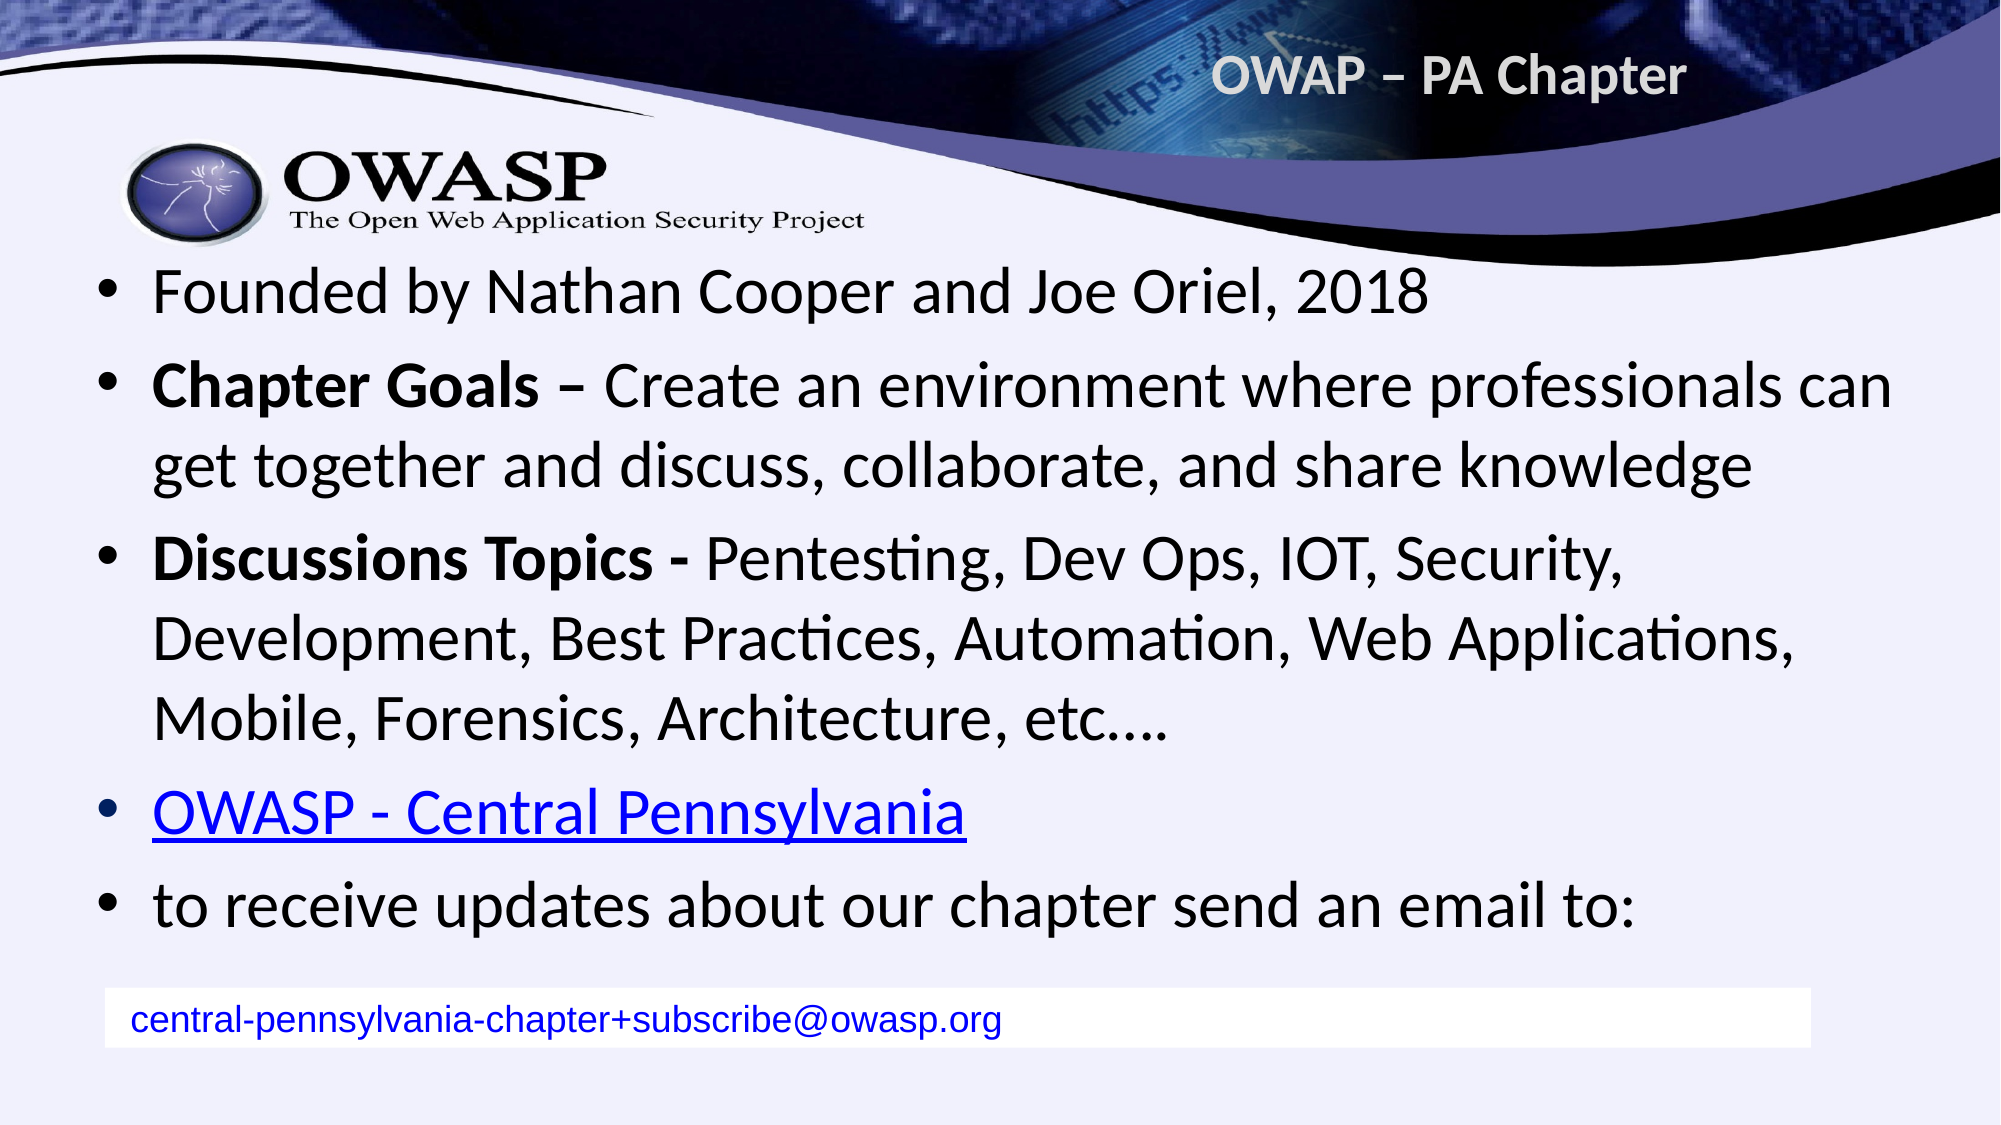

# OWAP – PA Chapter
Founded by Nathan Cooper and Joe Oriel, 2018
Chapter Goals – Create an environment where professionals can get together and discuss, collaborate, and share knowledge
Discussions Topics - Pentesting, Dev Ops, IOT, Security, Development, Best Practices, Automation, Web Applications, Mobile, Forensics, Architecture, etc….
OWASP - Central Pennsylvania
to receive updates about our chapter send an email to:

 central-pennsylvania-chapter+subscribe@owasp.org